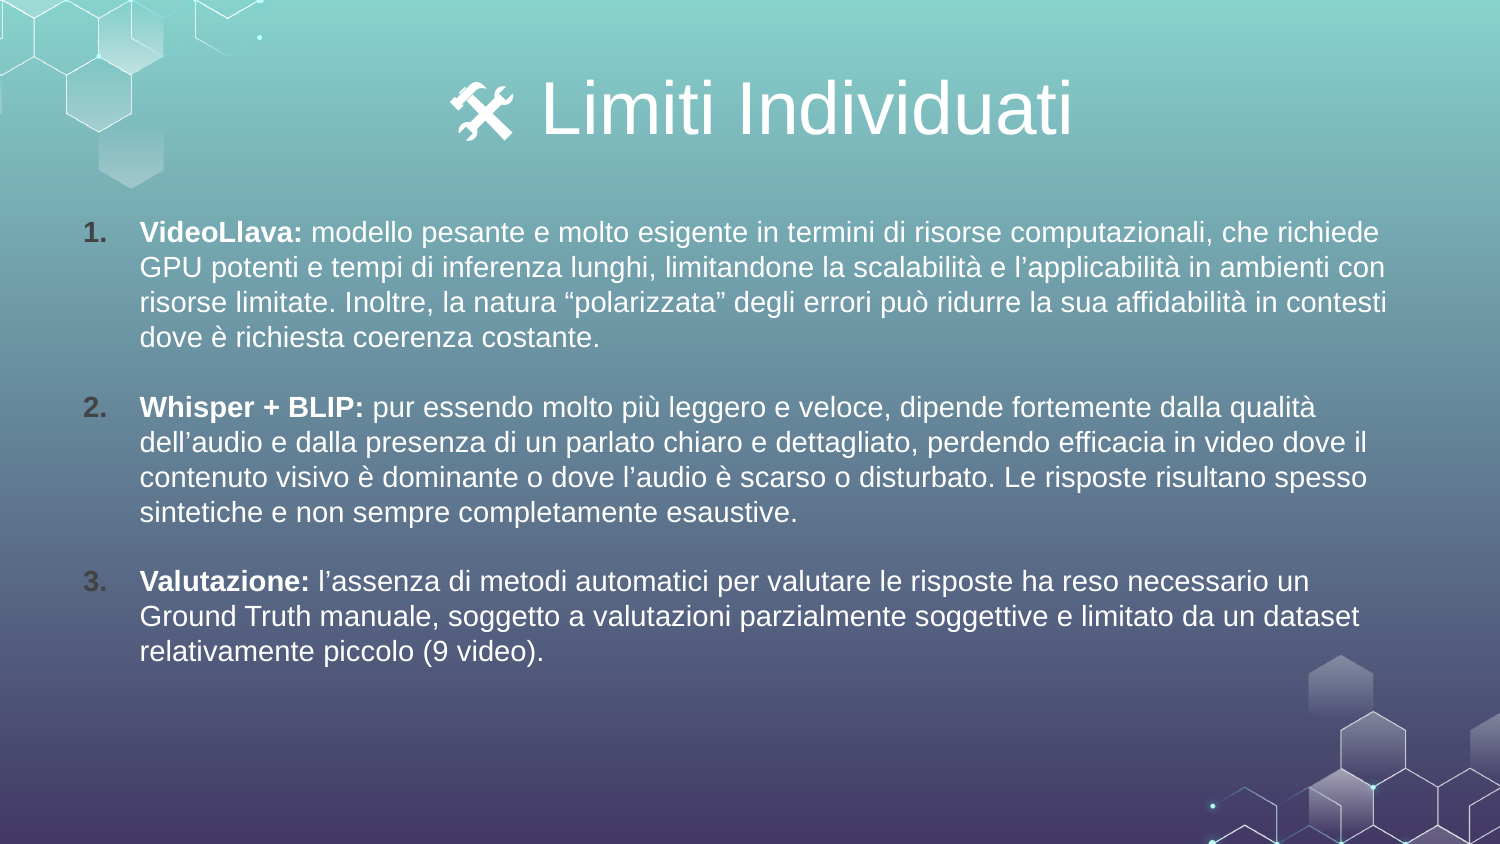

# 🛠️ Limiti Individuati
VideoLlava: modello pesante e molto esigente in termini di risorse computazionali, che richiede GPU potenti e tempi di inferenza lunghi, limitandone la scalabilità e l’applicabilità in ambienti con risorse limitate. Inoltre, la natura “polarizzata” degli errori può ridurre la sua affidabilità in contesti dove è richiesta coerenza costante.

Whisper + BLIP: pur essendo molto più leggero e veloce, dipende fortemente dalla qualità dell’audio e dalla presenza di un parlato chiaro e dettagliato, perdendo efficacia in video dove il contenuto visivo è dominante o dove l’audio è scarso o disturbato. Le risposte risultano spesso sintetiche e non sempre completamente esaustive.

Valutazione: l’assenza di metodi automatici per valutare le risposte ha reso necessario un Ground Truth manuale, soggetto a valutazioni parzialmente soggettive e limitato da un dataset relativamente piccolo (9 video).